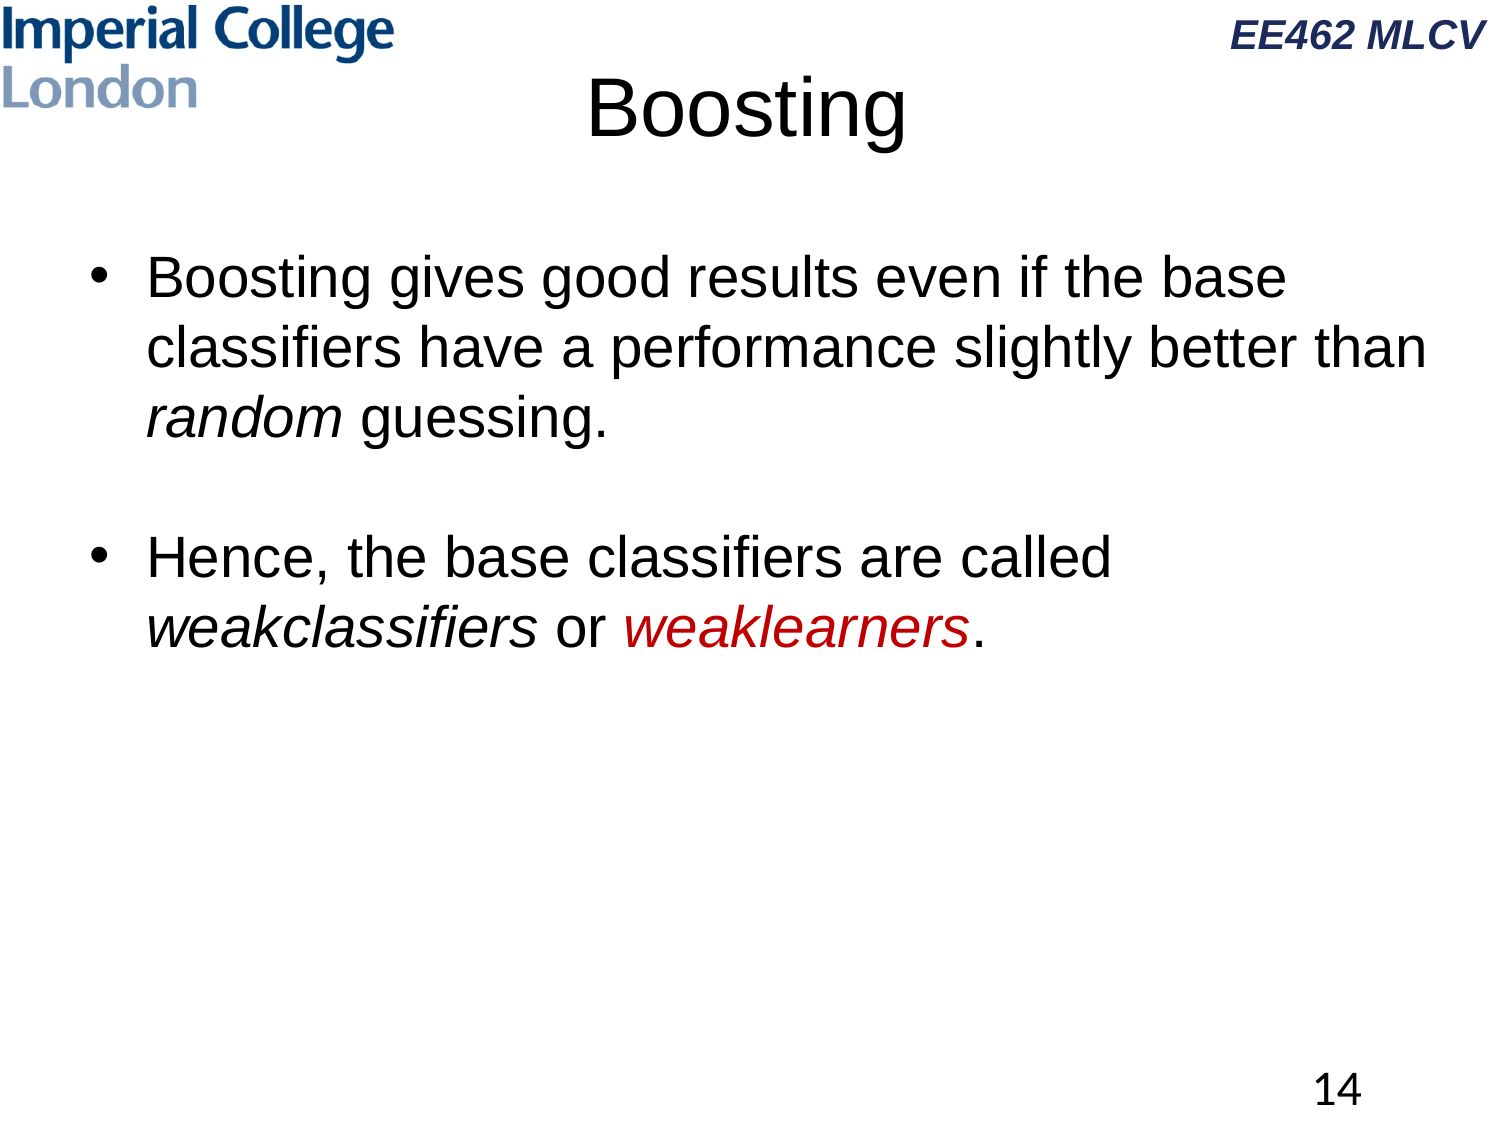

# Boosting
Boosting gives good results even if the base classifiers have a performance slightly better than random guessing.

Hence, the base classifiers are called weakclassifiers or weaklearners.
14